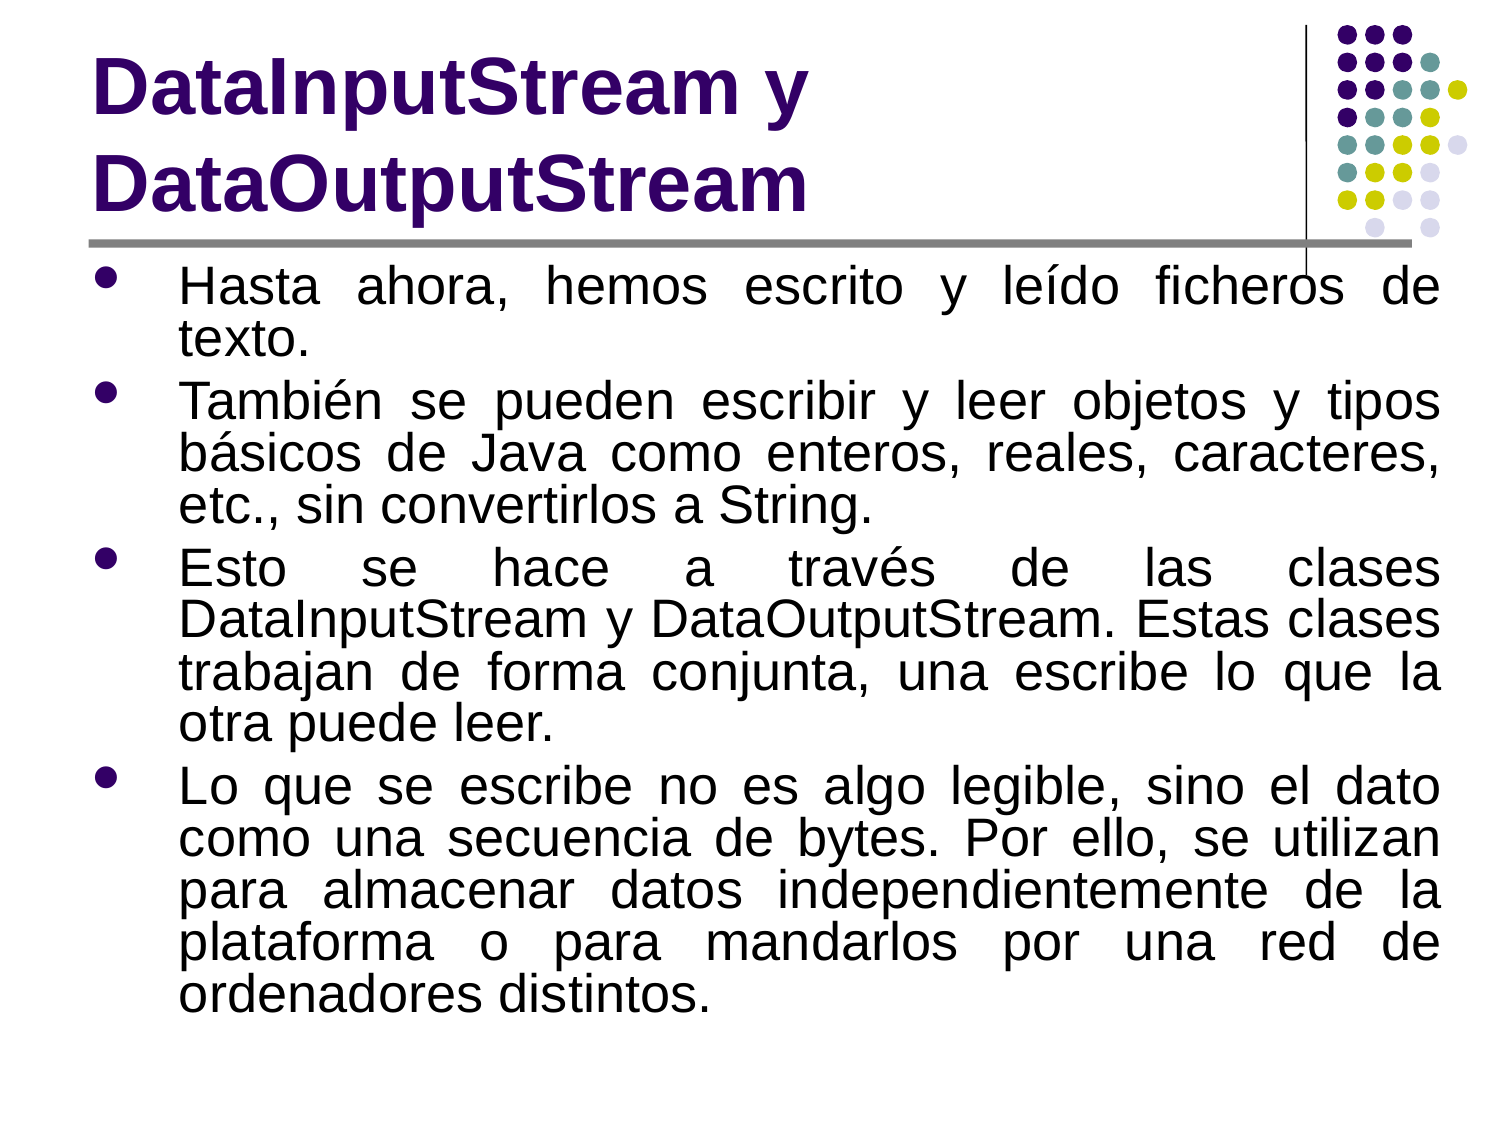

# DataInputStream y DataOutputStream
Hasta ahora, hemos escrito y leído ficheros de texto.
También se pueden escribir y leer objetos y tipos básicos de Java como enteros, reales, caracteres, etc., sin convertirlos a String.
Esto se hace a través de las clases DataInputStream y DataOutputStream. Estas clases trabajan de forma conjunta, una escribe lo que la otra puede leer.
Lo que se escribe no es algo legible, sino el dato como una secuencia de bytes. Por ello, se utilizan para almacenar datos independientemente de la plataforma o para mandarlos por una red de ordenadores distintos.